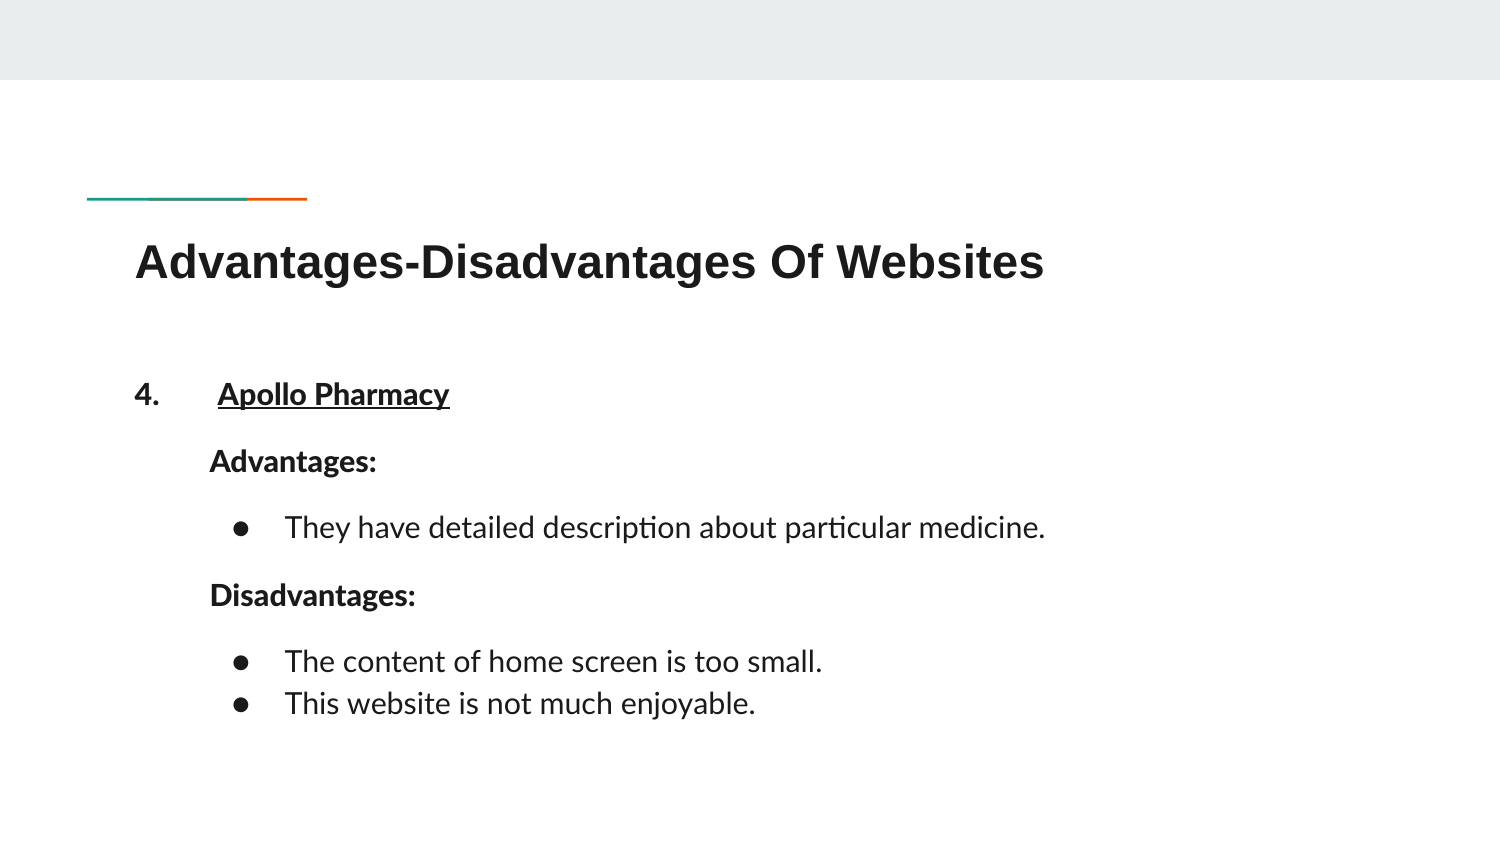

# Advantages-Disadvantages Of Websites
4.        Apollo Pharmacy
Advantages:
They have detailed description about particular medicine.
Disadvantages:
The content of home screen is too small.
This website is not much enjoyable.